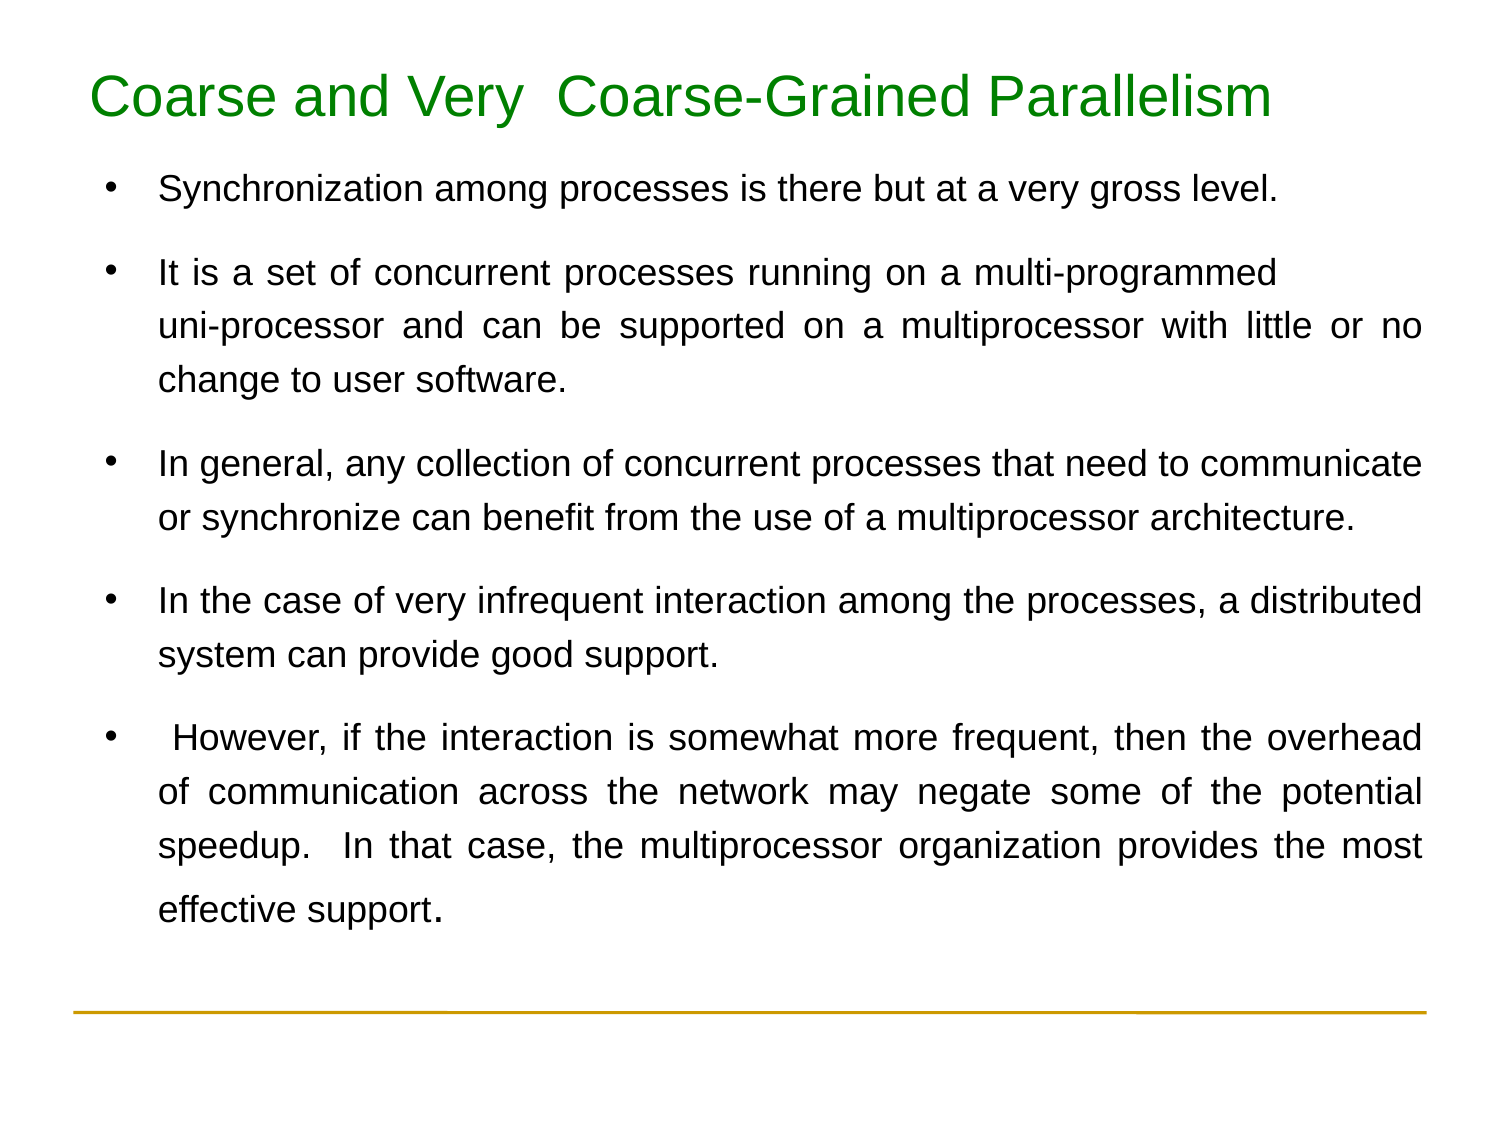

Coarse and Very  Coarse-Grained Parallelism
Synchronization among processes is there but at a very gross level.
It is a set of concurrent processes running on a multi-programmed            uni-processor and can be supported on a multiprocessor with little or no change to user software.
In general, any collection of concurrent processes that need to communicate or synchronize can benefit from the use of a multiprocessor architecture.
In the case of very infrequent interaction among the processes, a distributed system can provide good support.
 However, if the interaction is somewhat more frequent, then the overhead of communication across the network may negate some of the potential speedup.  In that case, the multiprocessor organization provides the most effective support.